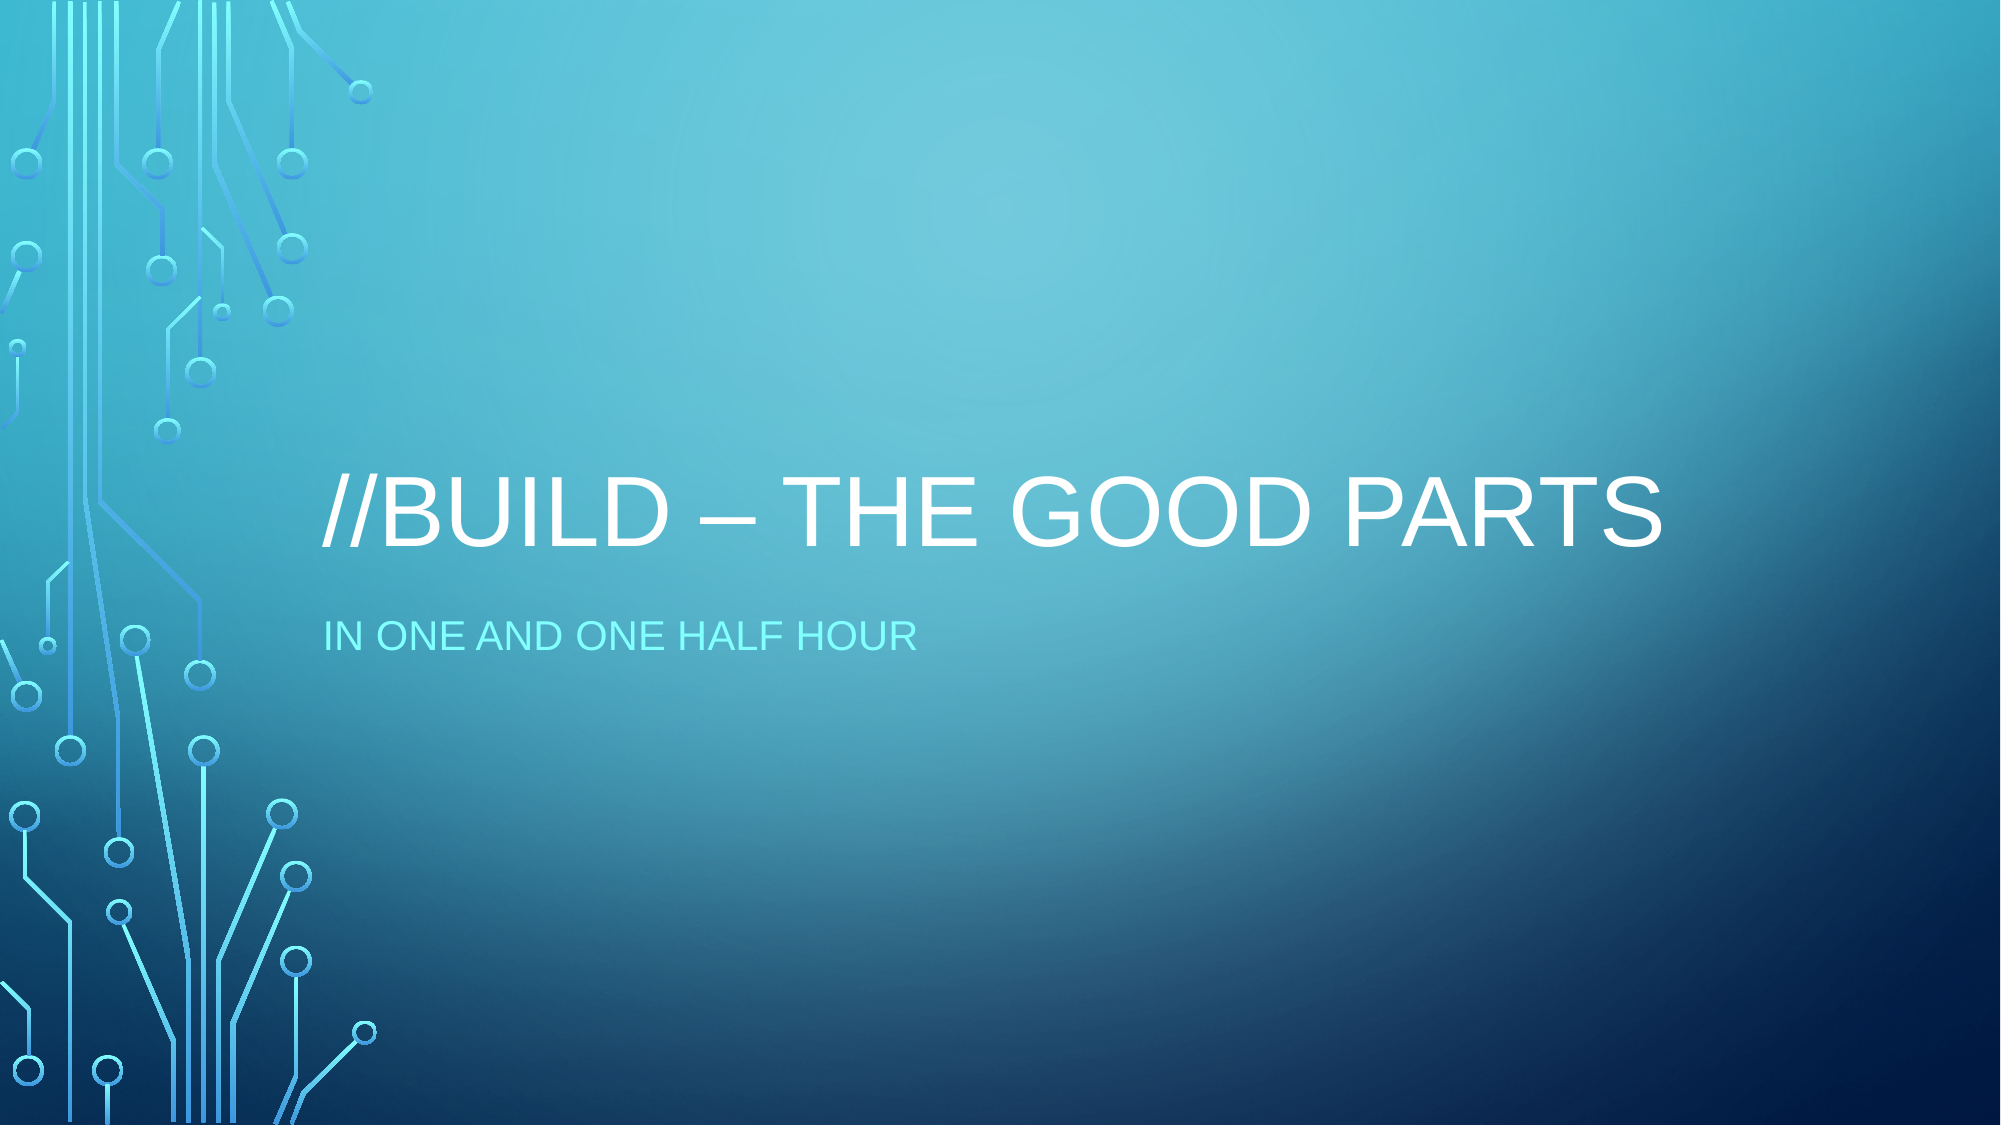

# //Build – The Good Parts
In one and One Half hour